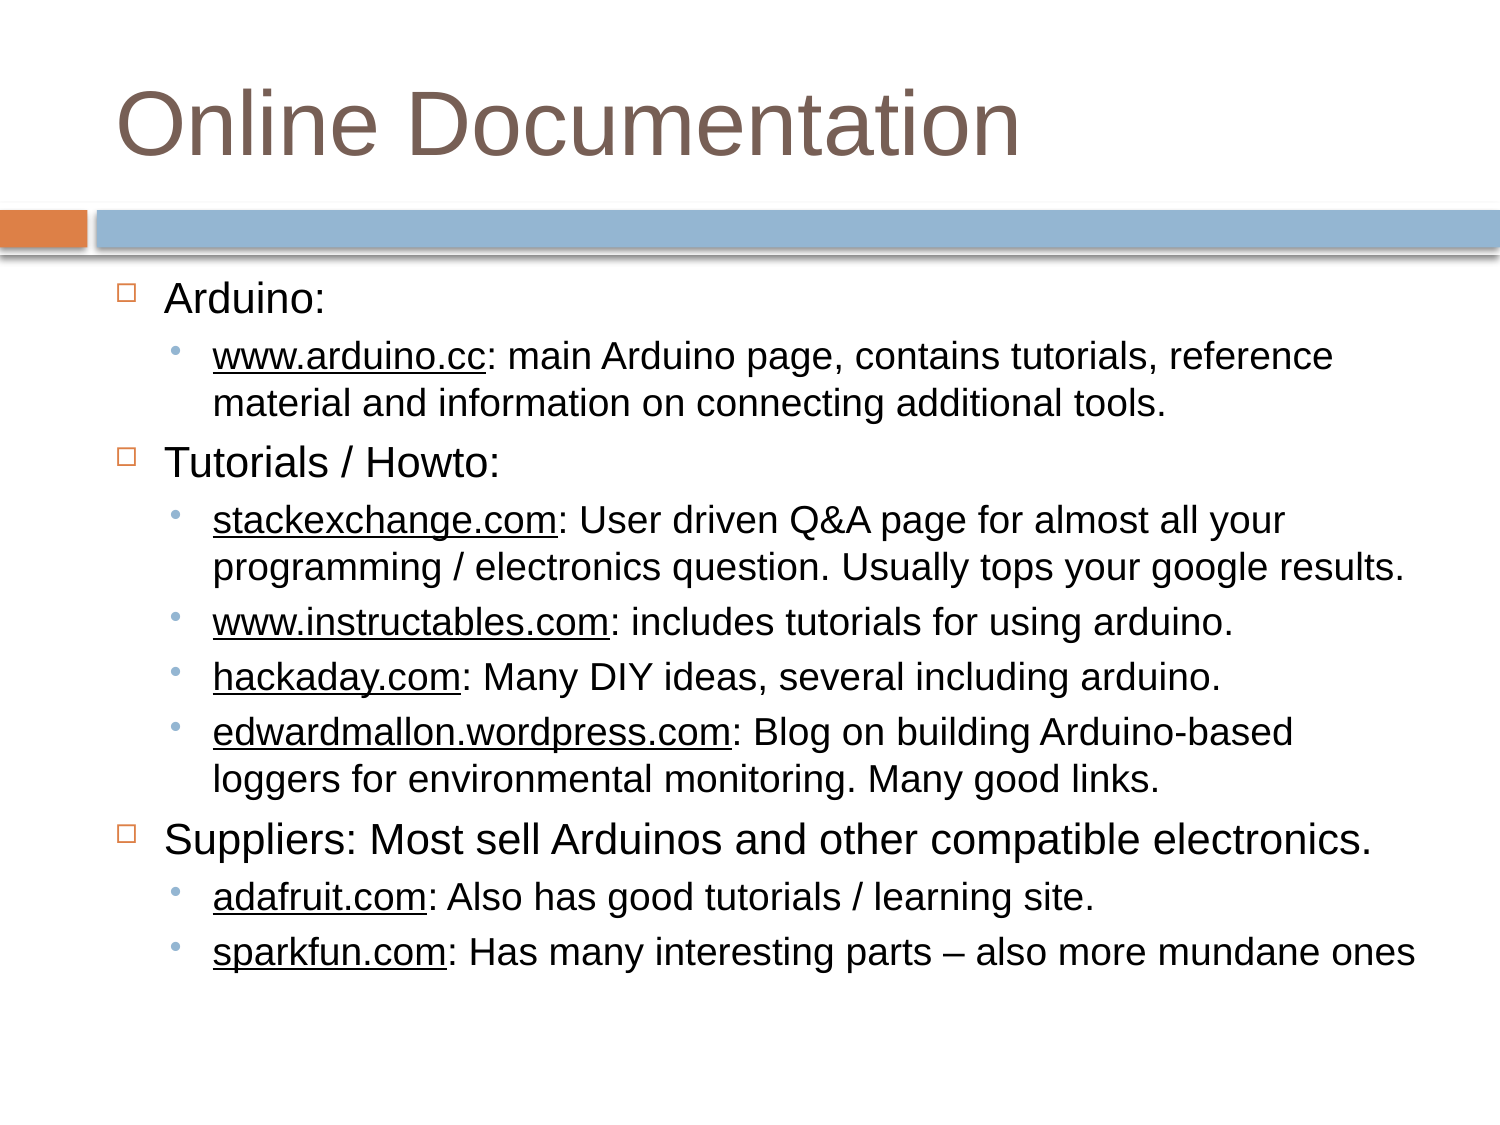

# Online Documentation
Arduino:
www.arduino.cc: main Arduino page, contains tutorials, reference material and information on connecting additional tools.
Tutorials / Howto:
stackexchange.com: User driven Q&A page for almost all your programming / electronics question. Usually tops your google results.
www.instructables.com: includes tutorials for using arduino.
hackaday.com: Many DIY ideas, several including arduino.
edwardmallon.wordpress.com: Blog on building Arduino-based loggers for environmental monitoring. Many good links.
Suppliers: Most sell Arduinos and other compatible electronics.
adafruit.com: Also has good tutorials / learning site.
sparkfun.com: Has many interesting parts – also more mundane ones